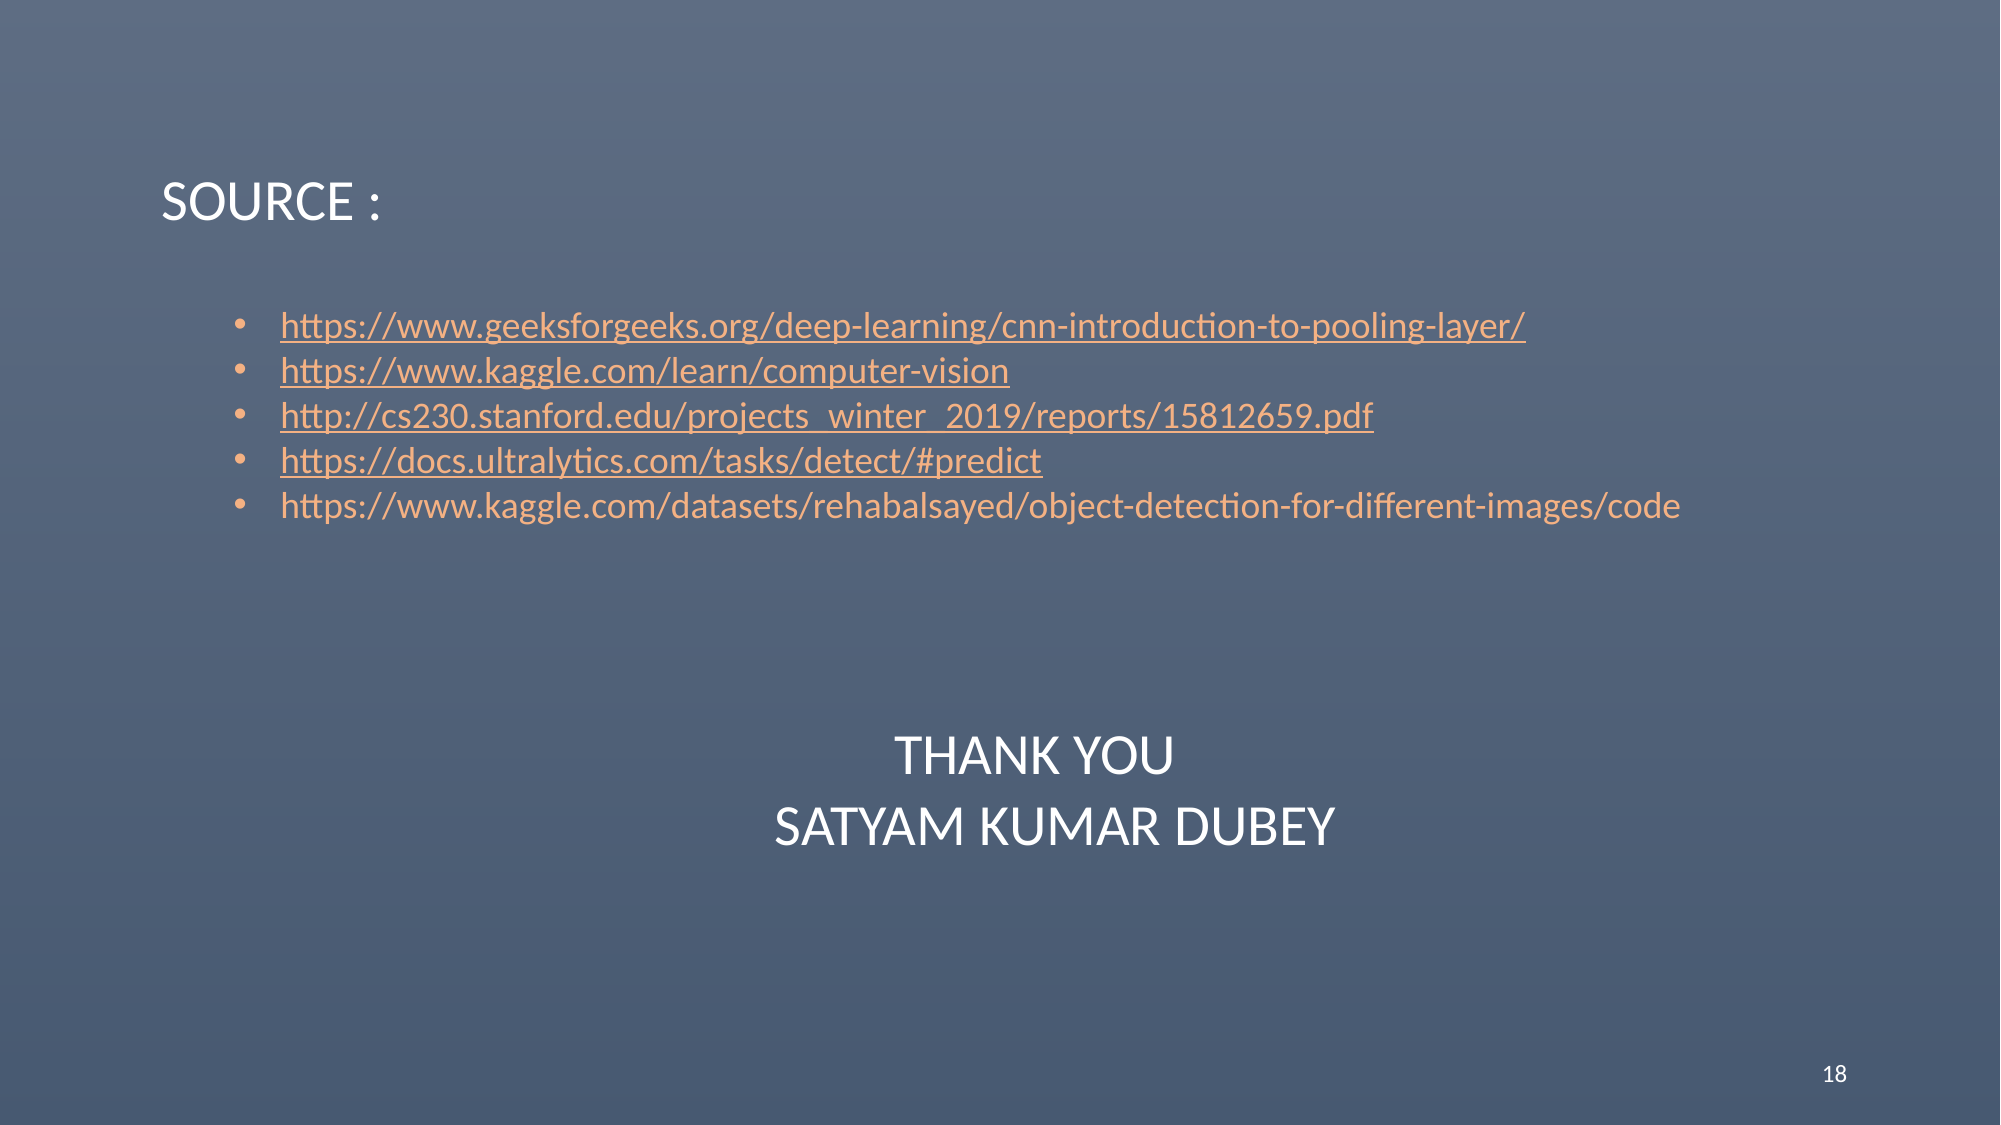

SOURCE :
https://www.geeksforgeeks.org/deep-learning/cnn-introduction-to-pooling-layer/
https://www.kaggle.com/learn/computer-vision
http://cs230.stanford.edu/projects_winter_2019/reports/15812659.pdf
https://docs.ultralytics.com/tasks/detect/#predict
https://www.kaggle.com/datasets/rehabalsayed/object-detection-for-different-images/code
                                                      THANK YOU
                                             SATYAM KUMAR DUBEY
18